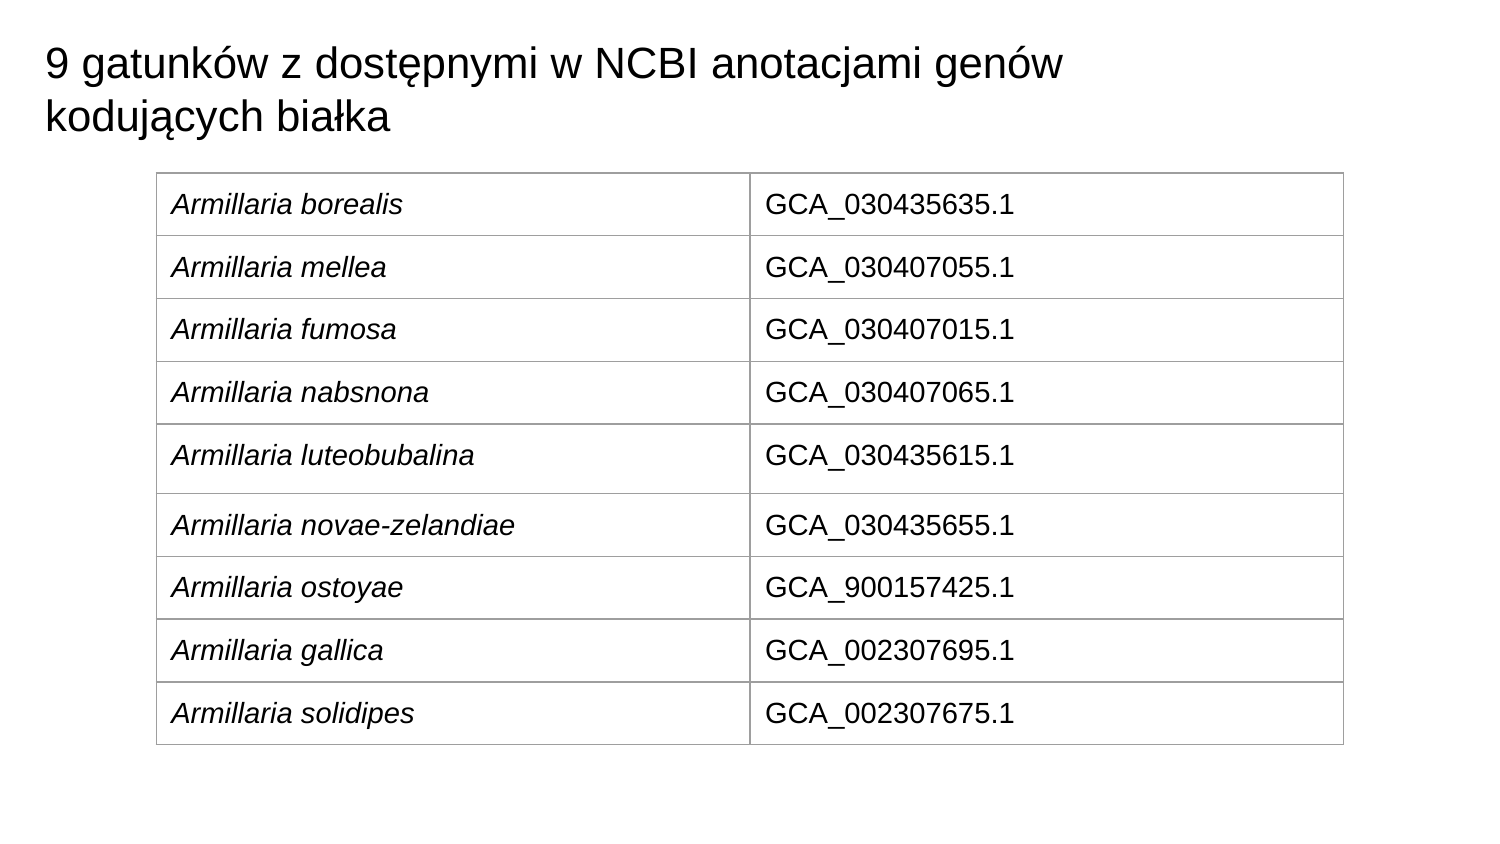

9 gatunków z dostępnymi w NCBI anotacjami genów kodujących białka
| Armillaria borealis | GCA\_030435635.1 |
| --- | --- |
| Armillaria mellea | GCA\_030407055.1 |
| Armillaria fumosa | GCA\_030407015.1 |
| Armillaria nabsnona | GCA\_030407065.1 |
| Armillaria luteobubalina | GCA\_030435615.1 |
| Armillaria novae-zelandiae | GCA\_030435655.1 |
| Armillaria ostoyae | GCA\_900157425.1 |
| Armillaria gallica | GCA\_002307695.1 |
| Armillaria solidipes | GCA\_002307675.1 |